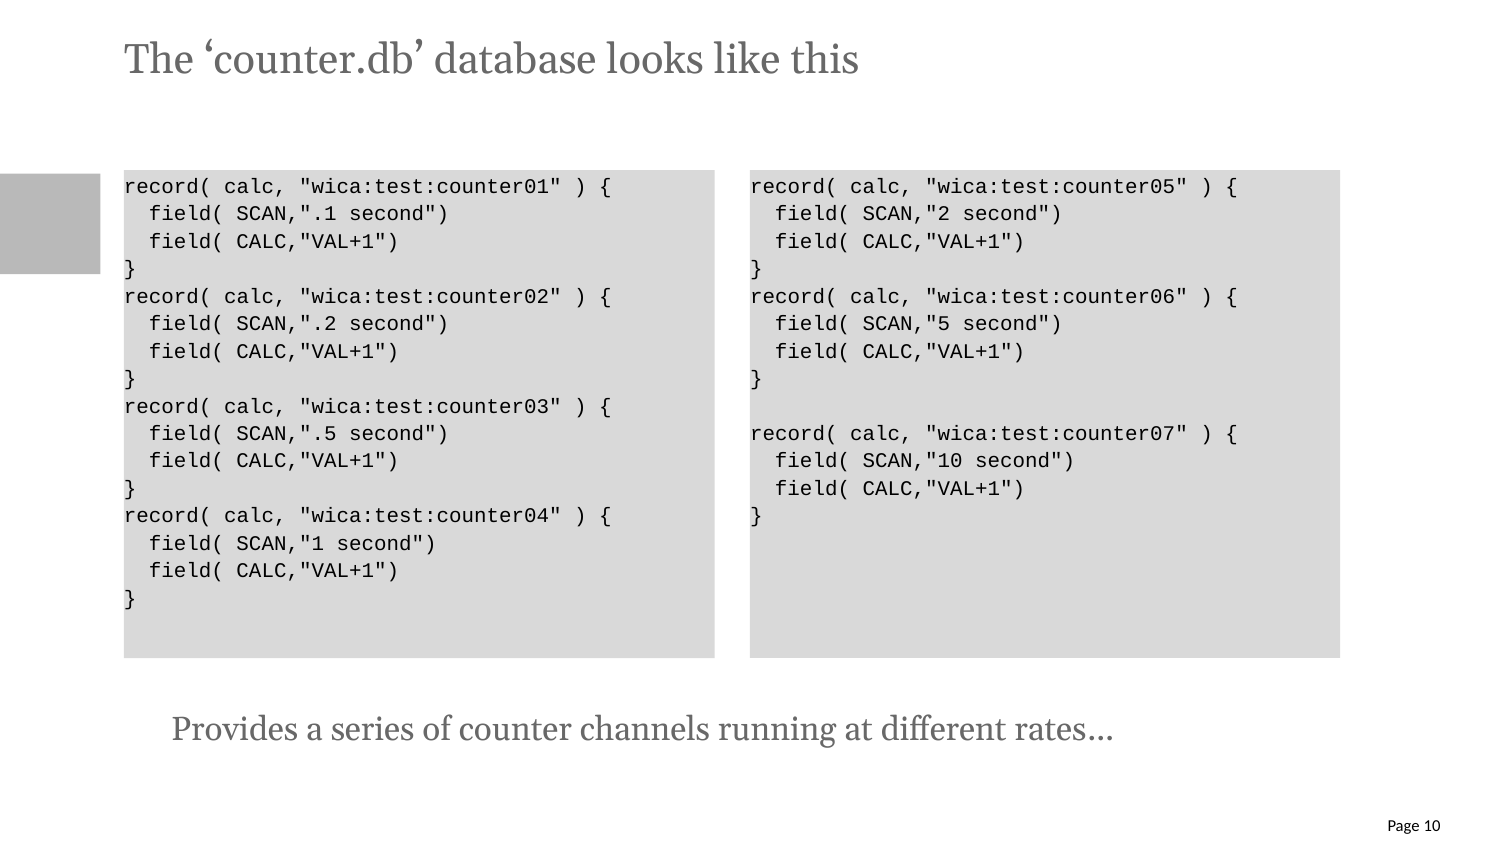

# The ‘counter.db’ database looks like this
record( calc, "wica:test:counter01" ) {
  field( SCAN,".1 second")
  field( CALC,"VAL+1")
}
record( calc, "wica:test:counter02" ) {
  field( SCAN,".2 second")
  field( CALC,"VAL+1")
}
record( calc, "wica:test:counter03" ) {
  field( SCAN,".5 second")
  field( CALC,"VAL+1")
}
record( calc, "wica:test:counter04" ) {
  field( SCAN,"1 second")
  field( CALC,"VAL+1")
}
record( calc, "wica:test:counter05" ) {
  field( SCAN,"2 second")
  field( CALC,"VAL+1")
}
record( calc, "wica:test:counter06" ) {
  field( SCAN,"5 second")
  field( CALC,"VAL+1")
}

record( calc, "wica:test:counter07" ) {
  field( SCAN,"10 second")
  field( CALC,"VAL+1")
}

Provides a series of counter channels running at different rates…
Page 10